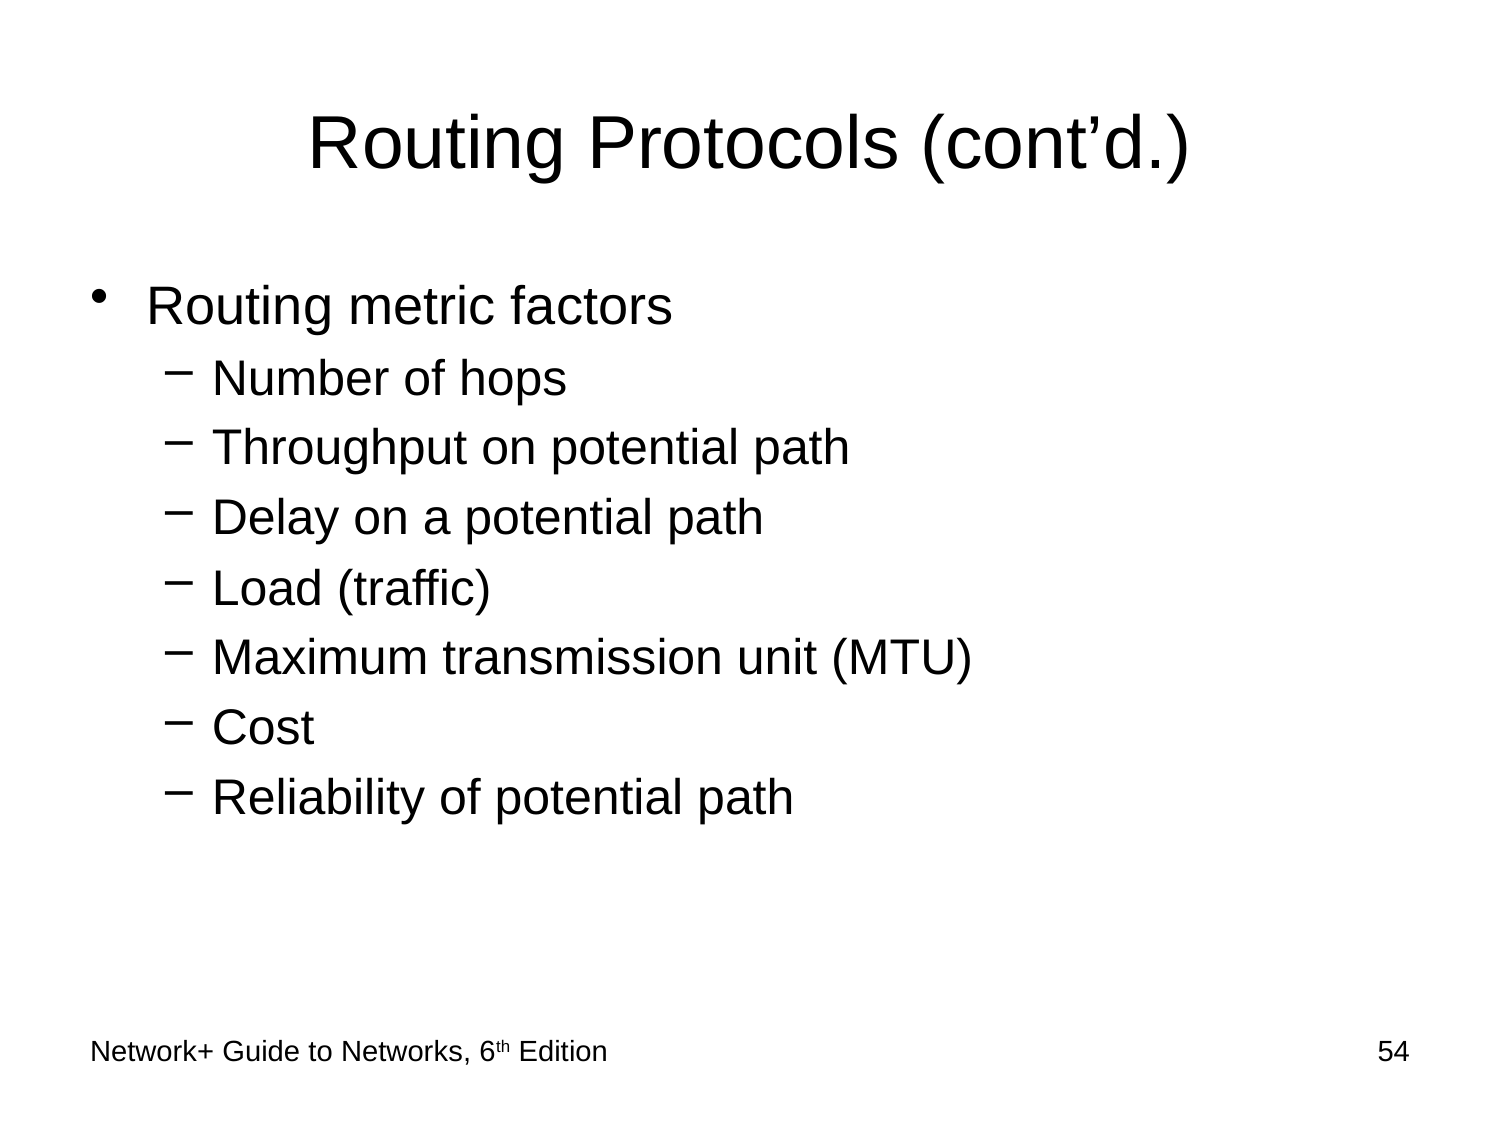

# Routing Protocols (cont’d.)
Routing metric factors
Number of hops
Throughput on potential path
Delay on a potential path
Load (traffic)
Maximum transmission unit (MTU)
Cost
Reliability of potential path
Network+ Guide to Networks, 6th Edition
54